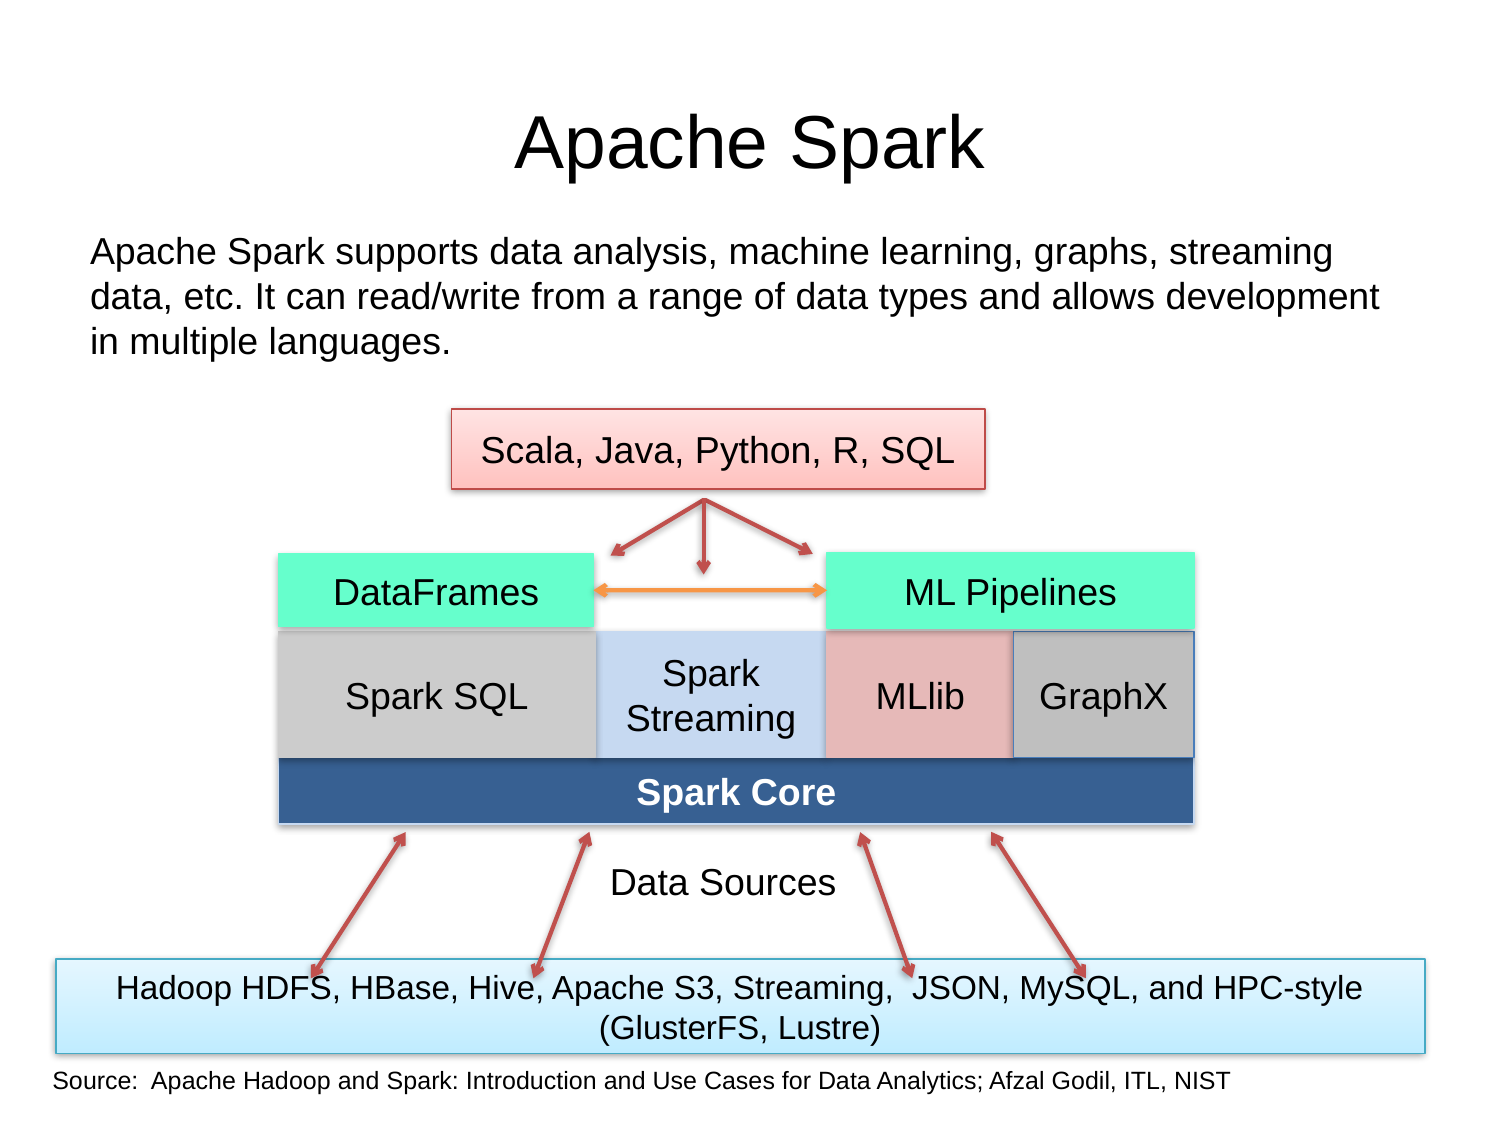

# Apache Spark
Apache Spark supports data analysis, machine learning, graphs, streaming data, etc. It can read/write from a range of data types and allows development in multiple languages.
Scala, Java, Python, R, SQL
ML Pipelines
DataFrames
Spark SQL
Spark Streaming
MLlib
GraphX
Spark Core
Data Sources
Hadoop HDFS, HBase, Hive, Apache S3, Streaming,  JSON, MySQL, and HPC-style (GlusterFS, Lustre)
Source:  Apache Hadoop and Spark: Introduction and Use Cases for Data Analytics; Afzal Godil, ITL, NIST